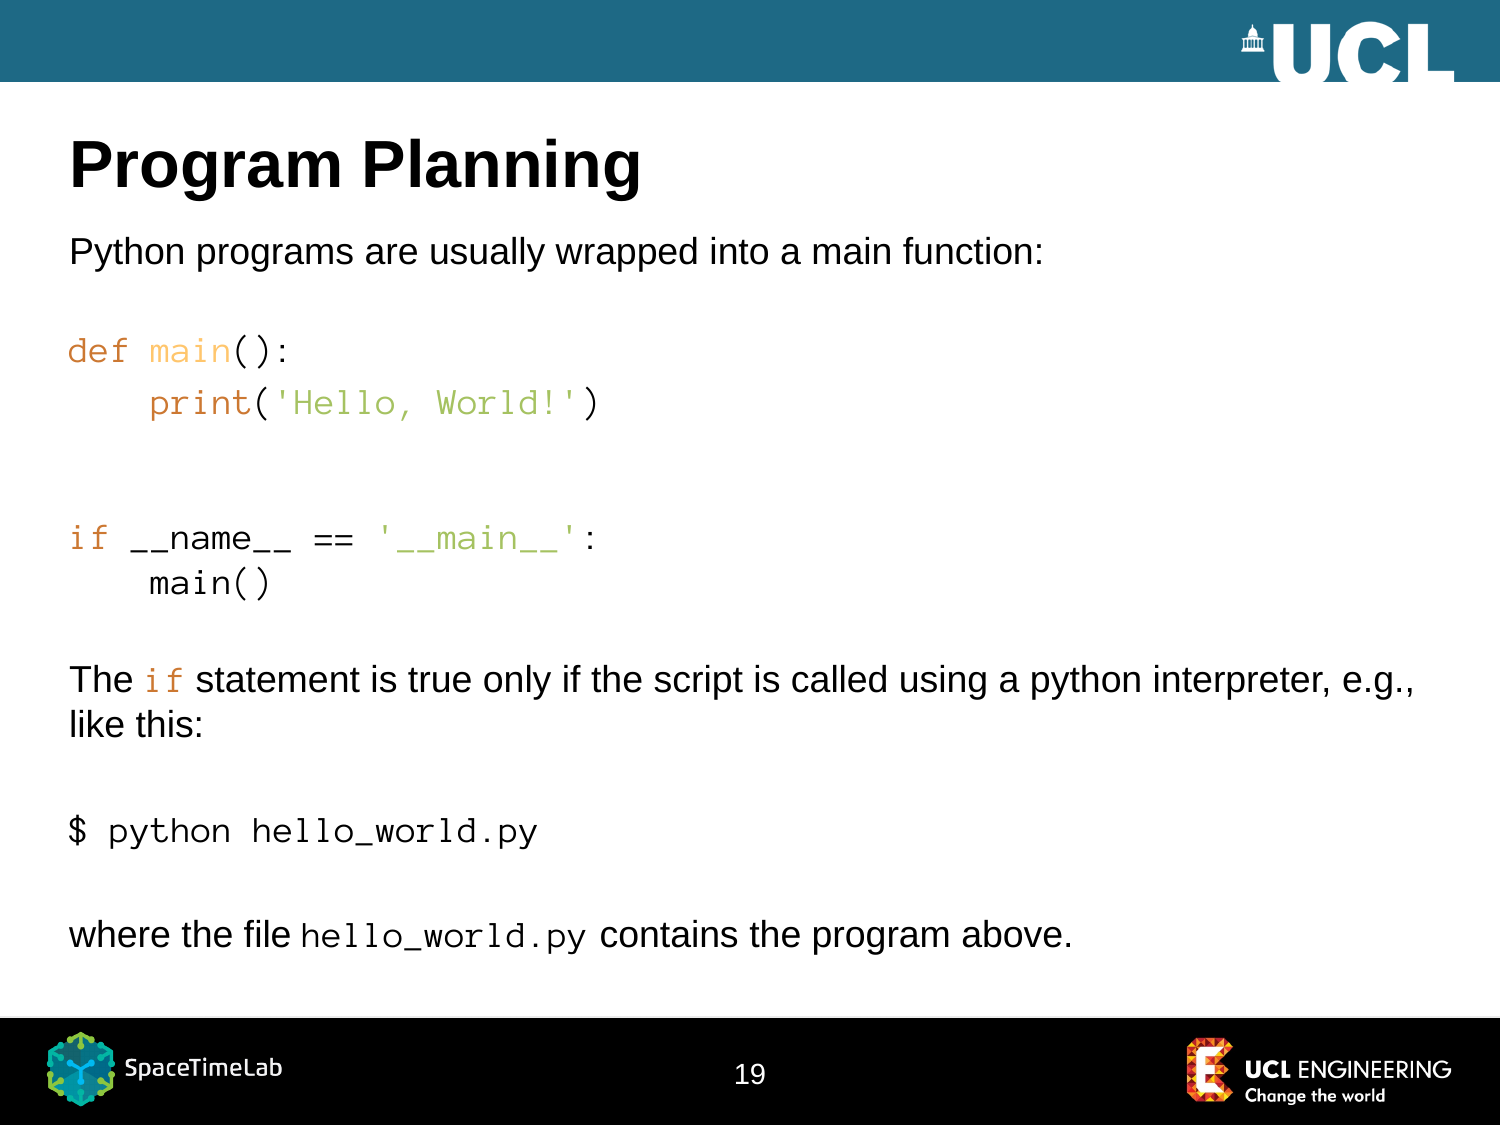

# Program Planning
Python programs are usually wrapped into a main function:
def main():
    print('Hello, World!')
if __name__ == '__main__':
    main()
The if statement is true only if the script is called using a python interpreter, e.g., like this:

$ python hello_world.py

where the file hello_world.py contains the program above.
20